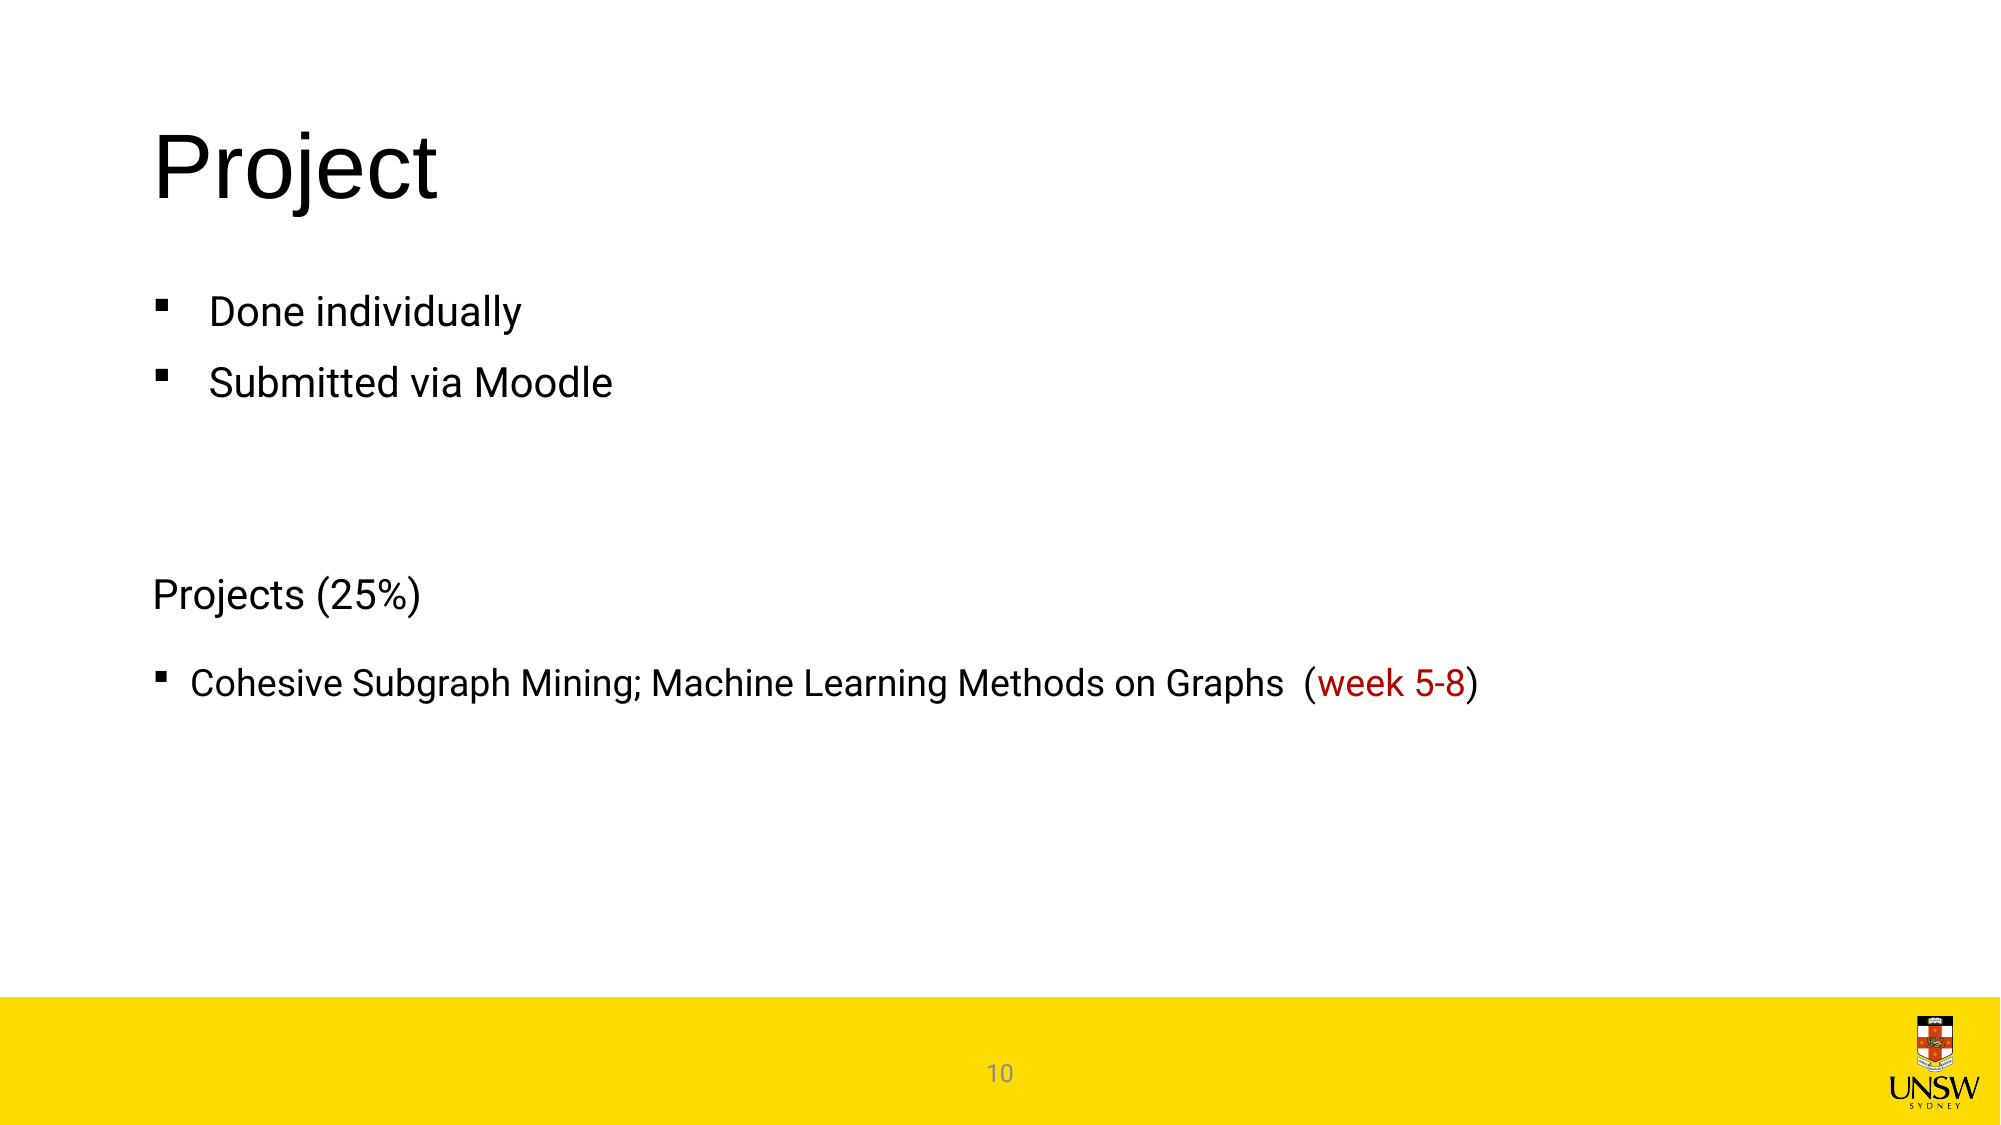

# Project
Done individually
Submitted via Moodle

Projects (25%)
Cohesive Subgraph Mining; Machine Learning Methods on Graphs  (week 5-8)
10